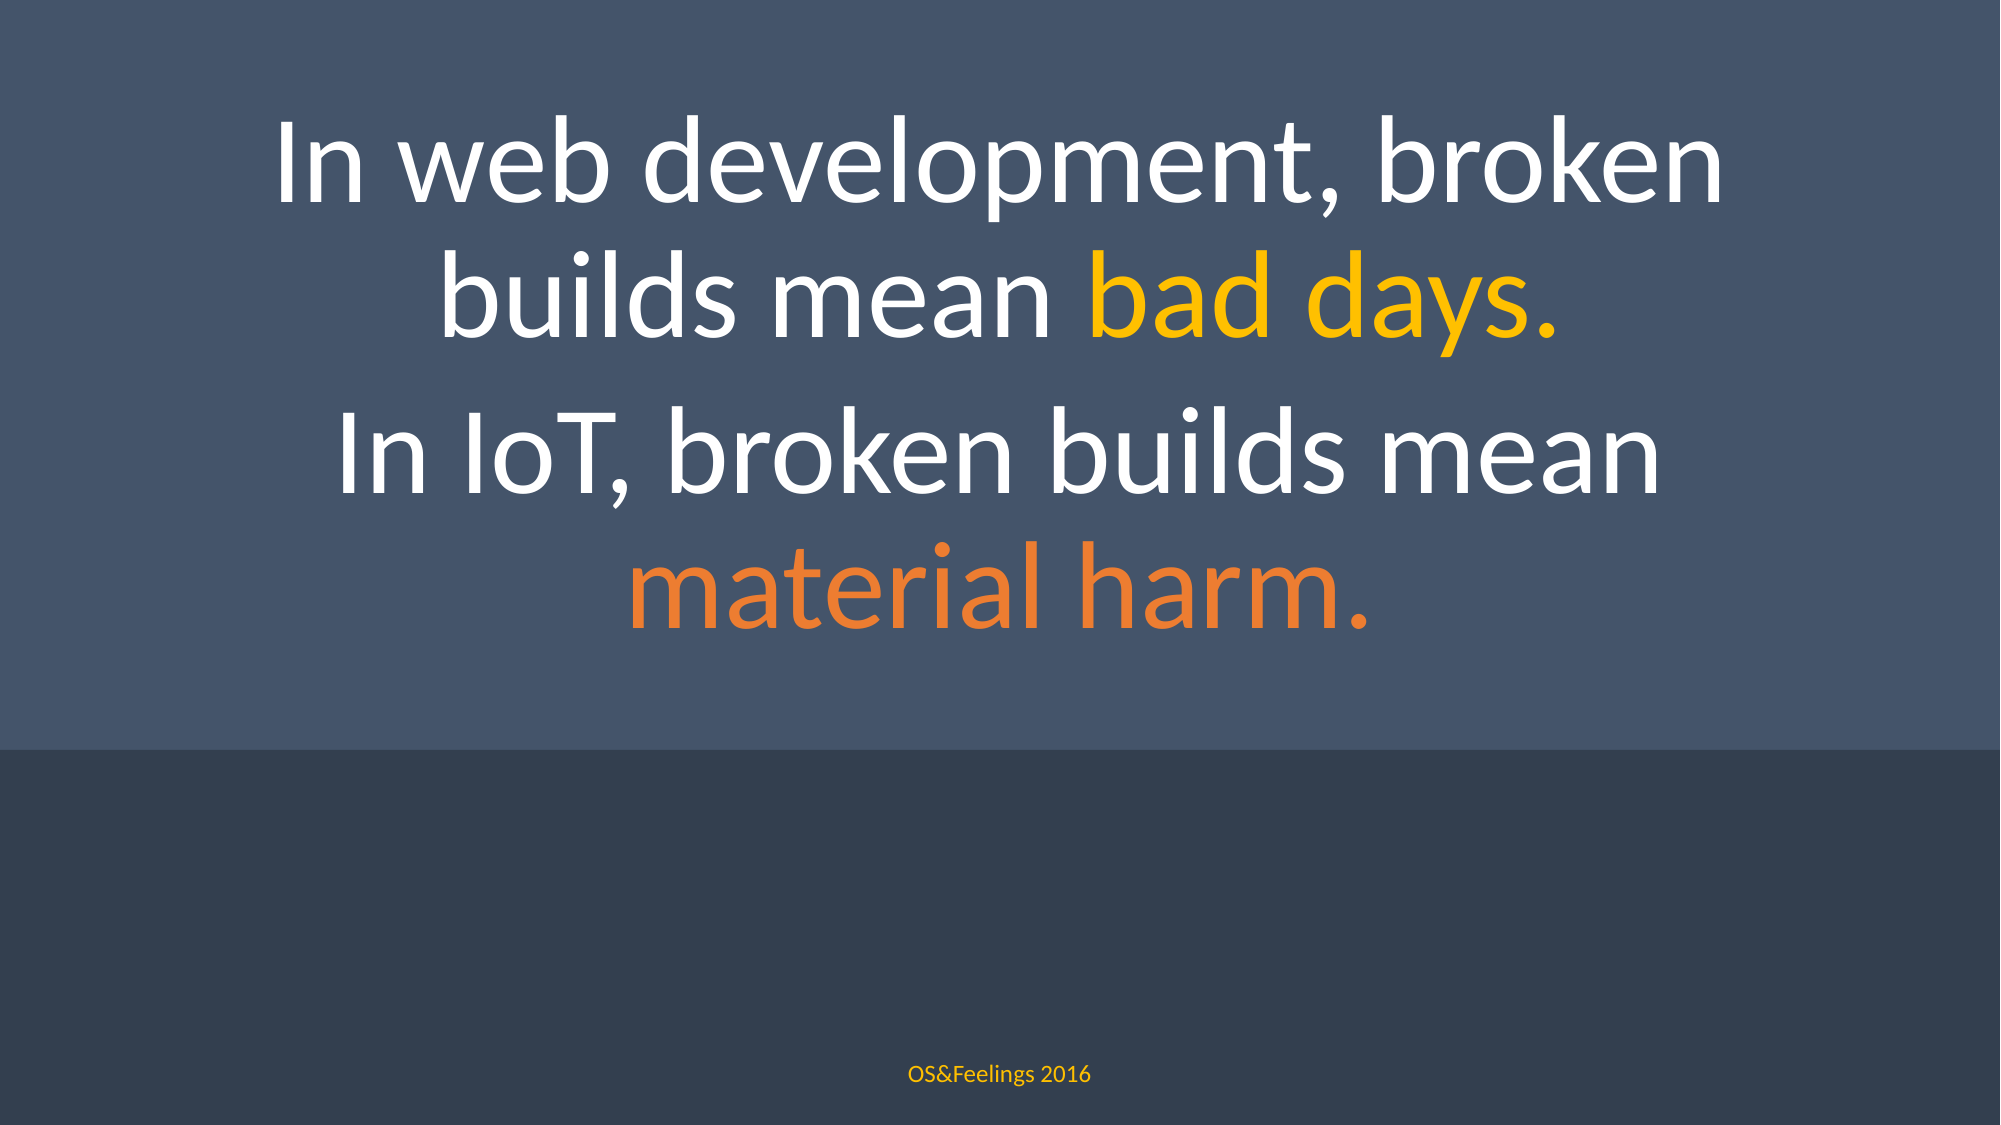

In web development, broken builds mean bad days.
In IoT, broken builds mean material harm.

OS&Feelings 2016